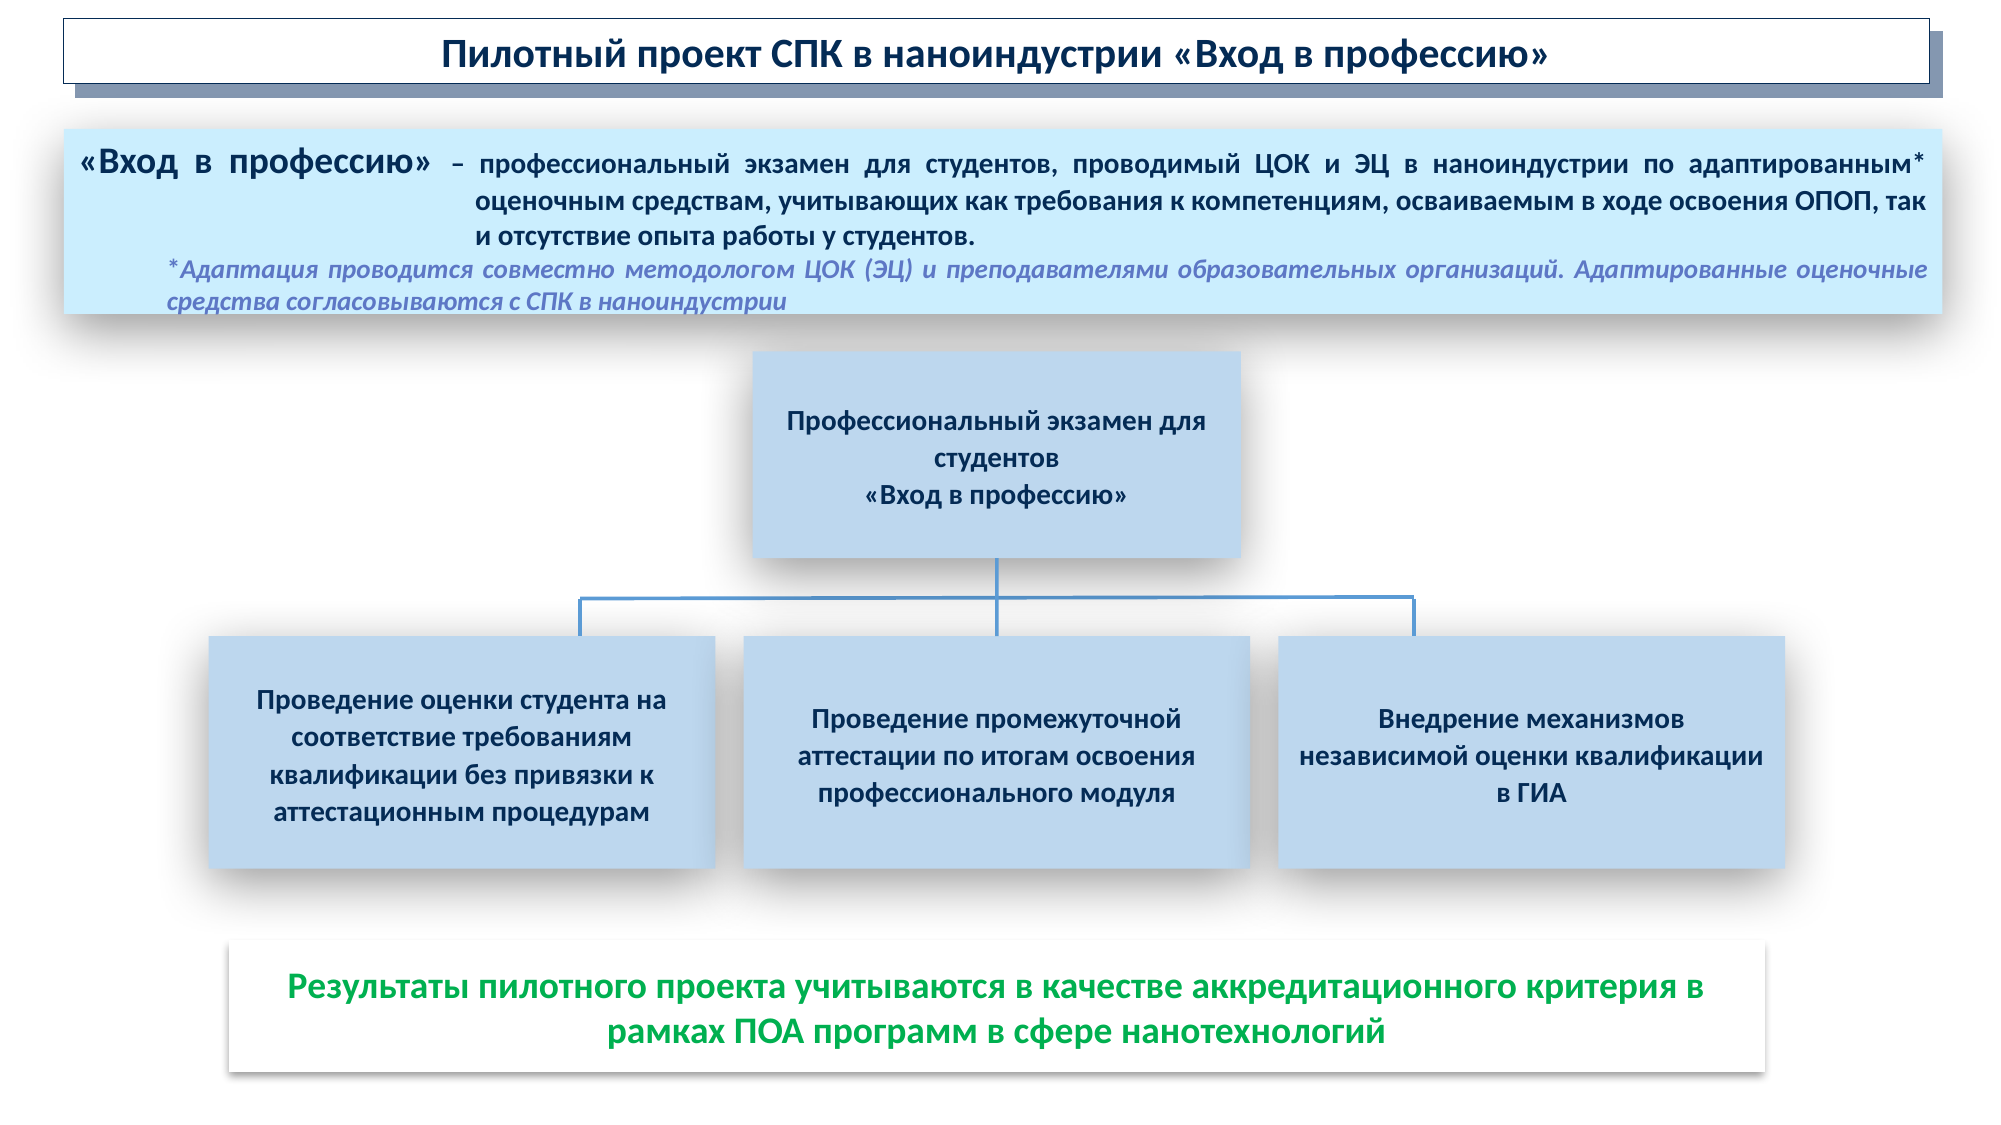

Пилотный проект СПК в наноиндустрии «Вход в профессию»

«Вход в профессию» – профессиональный экзамен для студентов, проводимый ЦОК и ЭЦ в наноиндустрии по адаптированным* оценочным средствам, учитывающих как требования к компетенциям, осваиваемым в ходе освоения ОПОП, так и отсутствие опыта работы у студентов.
*Адаптация проводится совместно методологом ЦОК (ЭЦ) и преподавателями образовательных организаций. Адаптированные оценочные средства согласовываются с СПК в наноиндустрии
Профессиональный экзамен для студентов
«Вход в профессию»
Проведение оценки студента на соответствие требованиям квалификации без привязки к аттестационным процедурам
Проведение промежуточной аттестации по итогам освоения профессионального модуля
Внедрение механизмов независимой оценки квалификации в ГИА
Результаты пилотного проекта учитываются в качестве аккредитационного критерия в рамках ПОА программ в сфере нанотехнологий